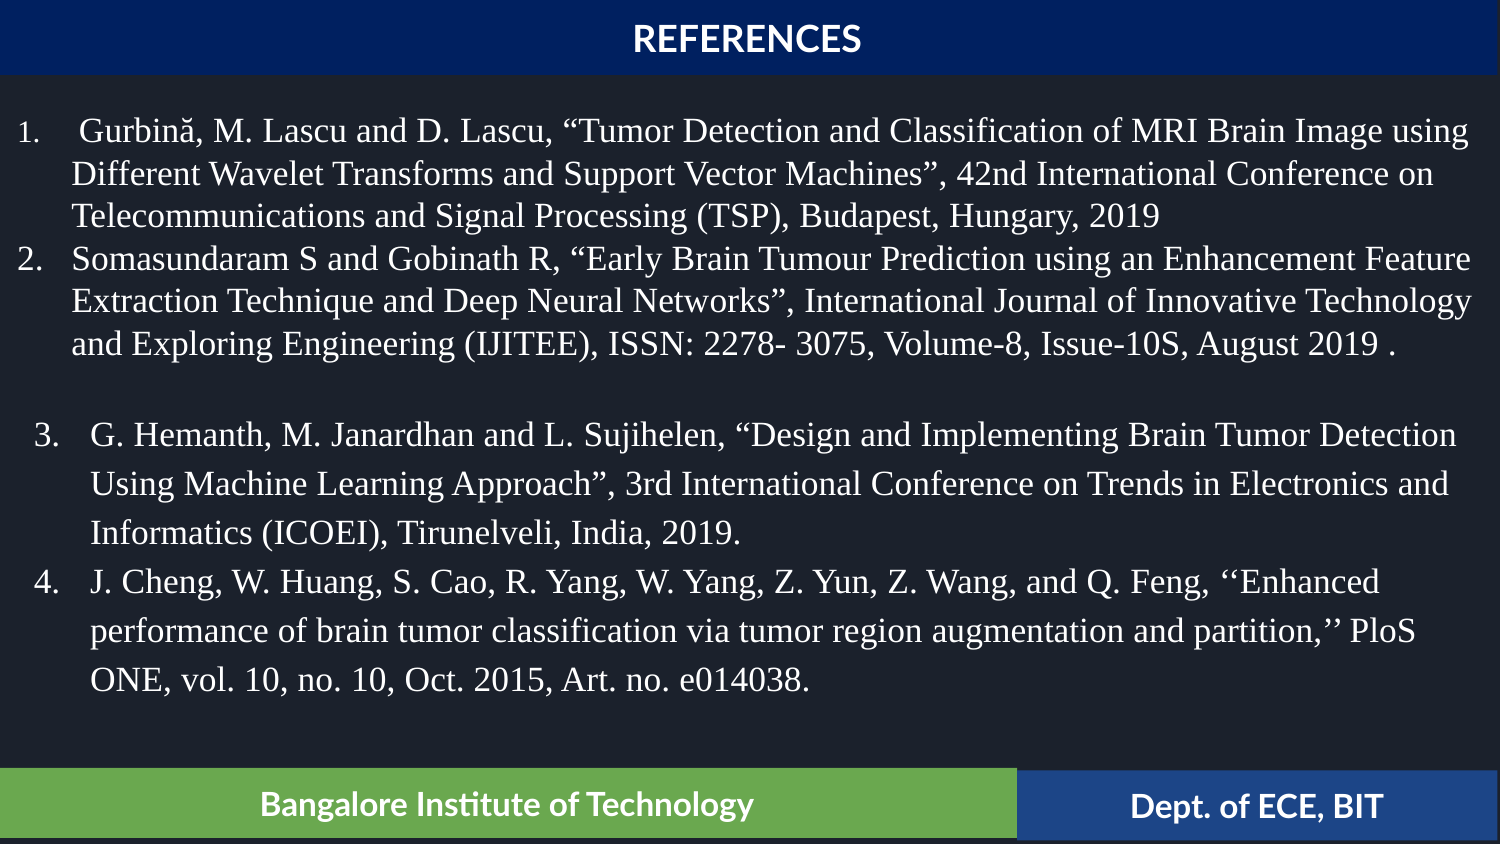

REFERENCES
 Gurbină, M. Lascu and D. Lascu, “Tumor Detection and Classification of MRI Brain Image using Different Wavelet Transforms and Support Vector Machines”, 42nd International Conference on Telecommunications and Signal Processing (TSP), Budapest, Hungary, 2019
Somasundaram S and Gobinath R, “Early Brain Tumour Prediction using an Enhancement Feature Extraction Technique and Deep Neural Networks”, International Journal of Innovative Technology and Exploring Engineering (IJITEE), ISSN: 2278- 3075, Volume-8, Issue-10S, August 2019 .
G. Hemanth, M. Janardhan and L. Sujihelen, “Design and Implementing Brain Tumor Detection Using Machine Learning Approach”, 3rd International Conference on Trends in Electronics and Informatics (ICOEI), Tirunelveli, India, 2019.
J. Cheng, W. Huang, S. Cao, R. Yang, W. Yang, Z. Yun, Z. Wang, and Q. Feng, ‘‘Enhanced performance of brain tumor classification via tumor region augmentation and partition,’’ PloS ONE, vol. 10, no. 10, Oct. 2015, Art. no. e014038.

Bangalore Institute of Technology
Dept. of ECE, BIT